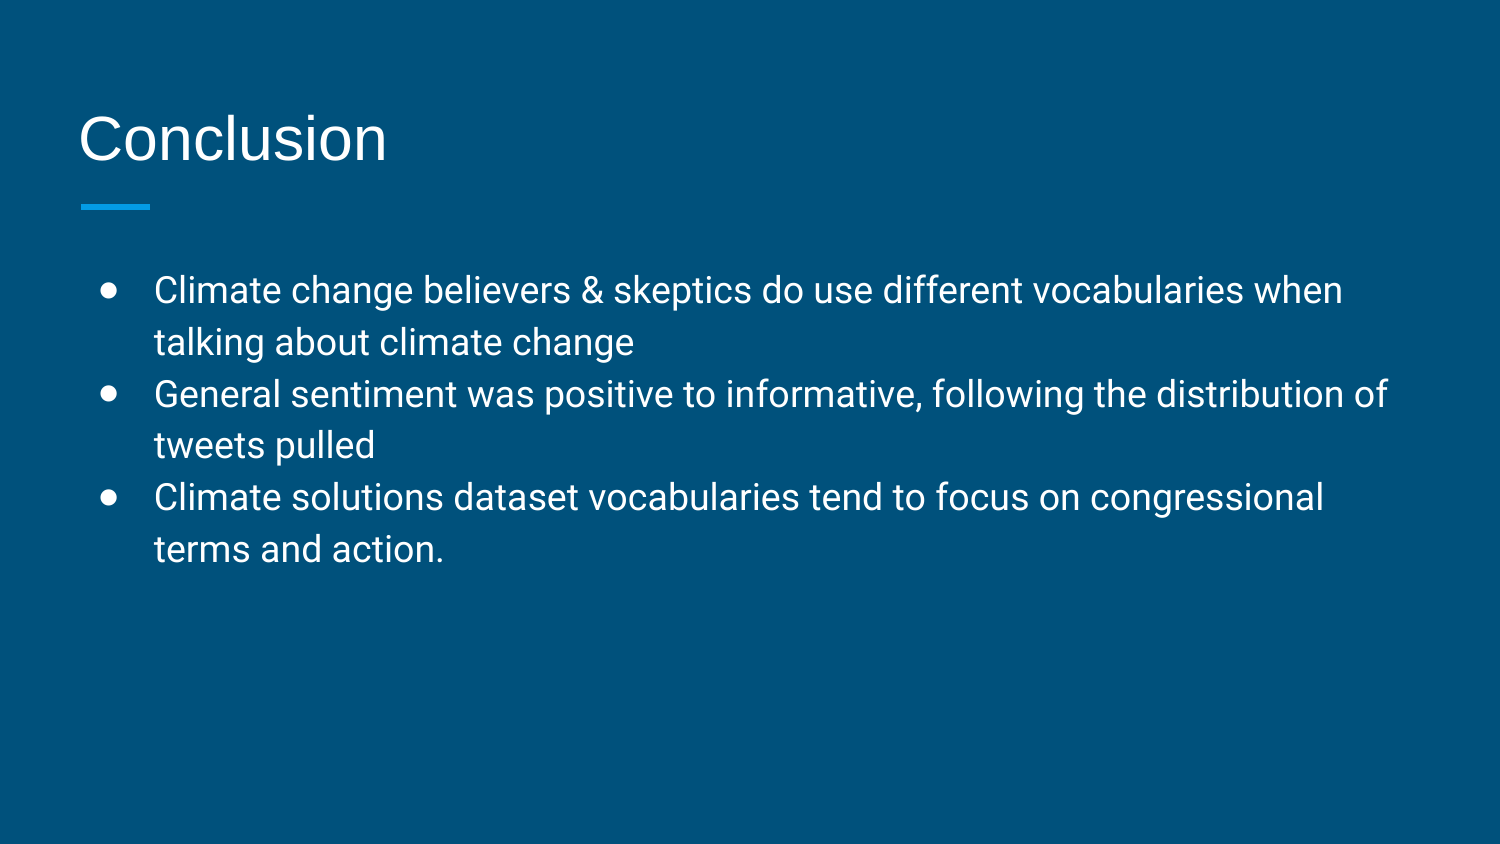

# Conclusion
Climate change believers & skeptics do use different vocabularies when talking about climate change
General sentiment was positive to informative, following the distribution of tweets pulled
Climate solutions dataset vocabularies tend to focus on congressional terms and action.